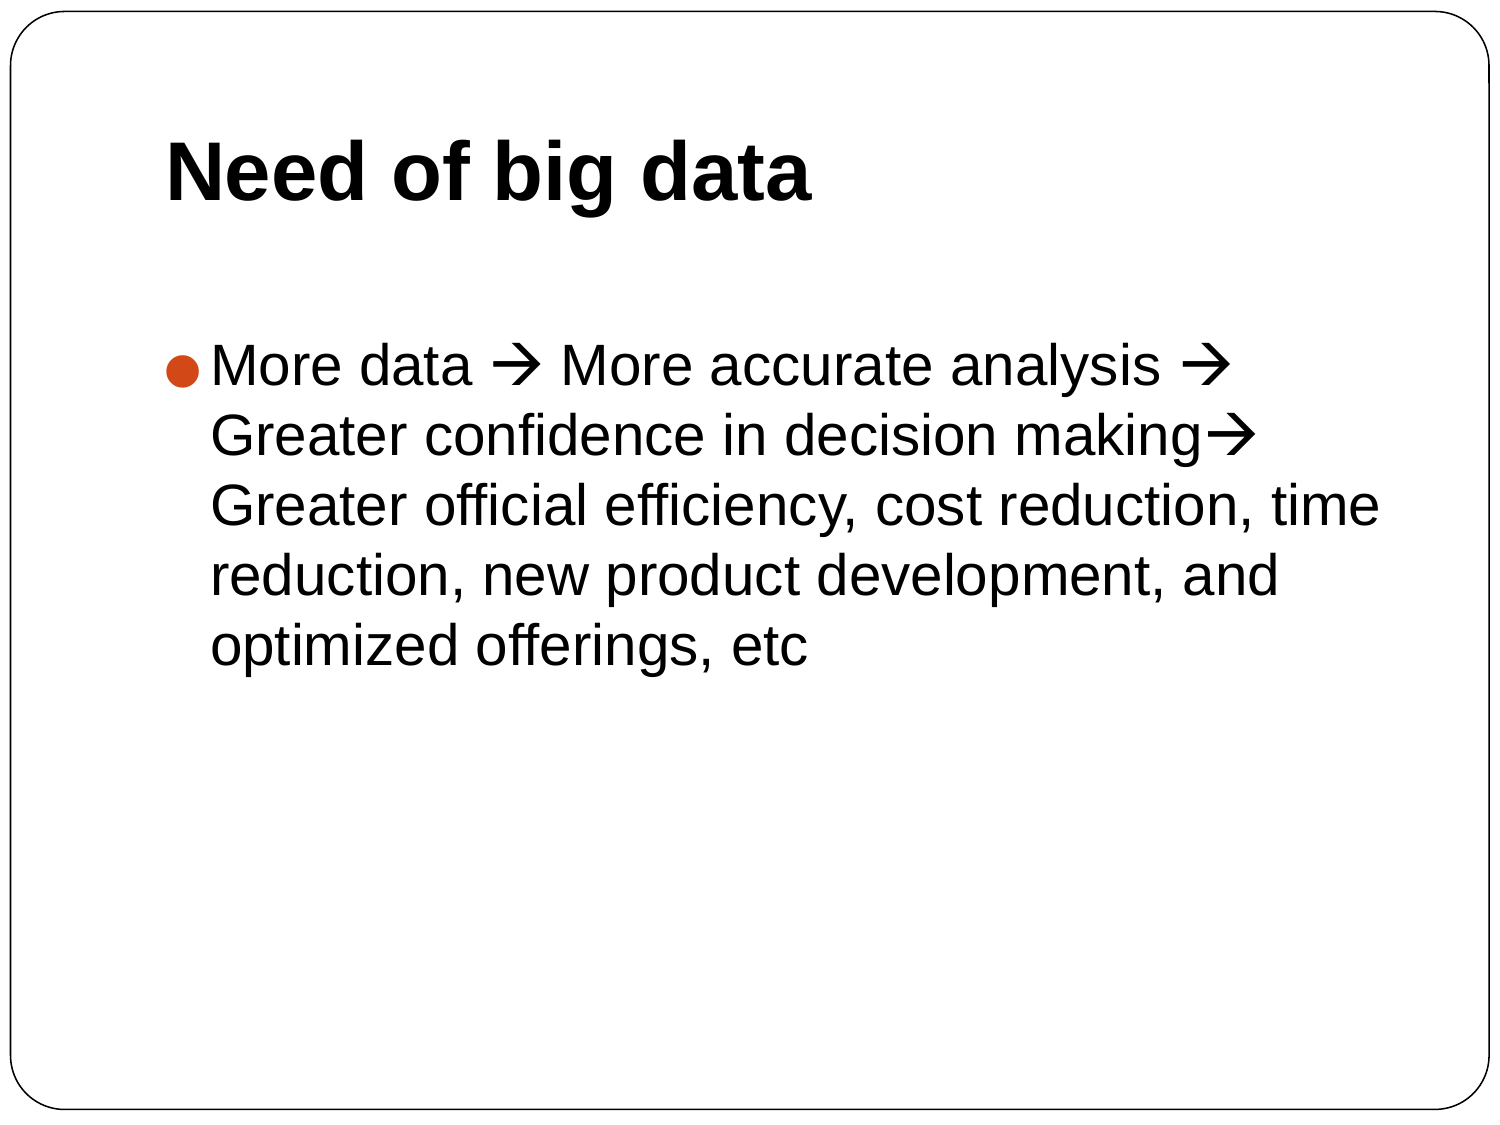

# Need of big data

More data 🡪 More accurate analysis 🡪 Greater confidence in decision making🡪 Greater official efficiency, cost reduction, time reduction, new product development, and optimized offerings, etc